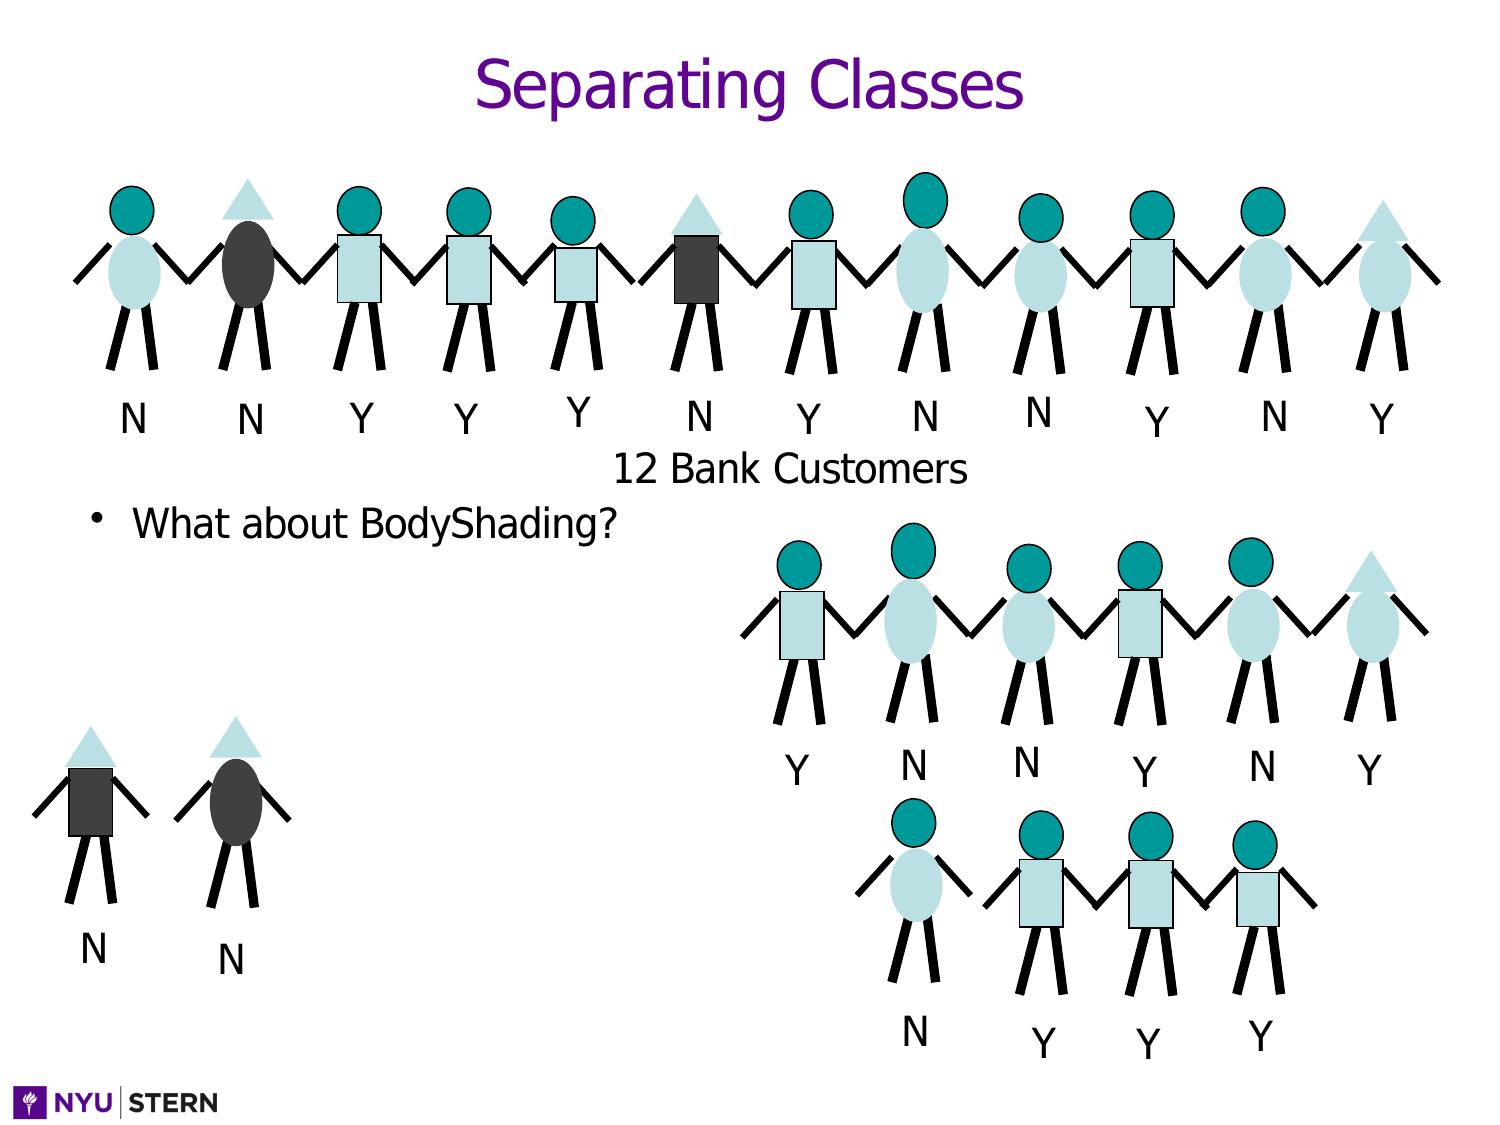

# Separating Classes

Y
N
N
N
N
N
Y
Y
N
Y
Y
Y
12 Bank Customers
What about BodyShading?

N
N
N
Y
Y
Y

N
Y
Y
Y

N
N